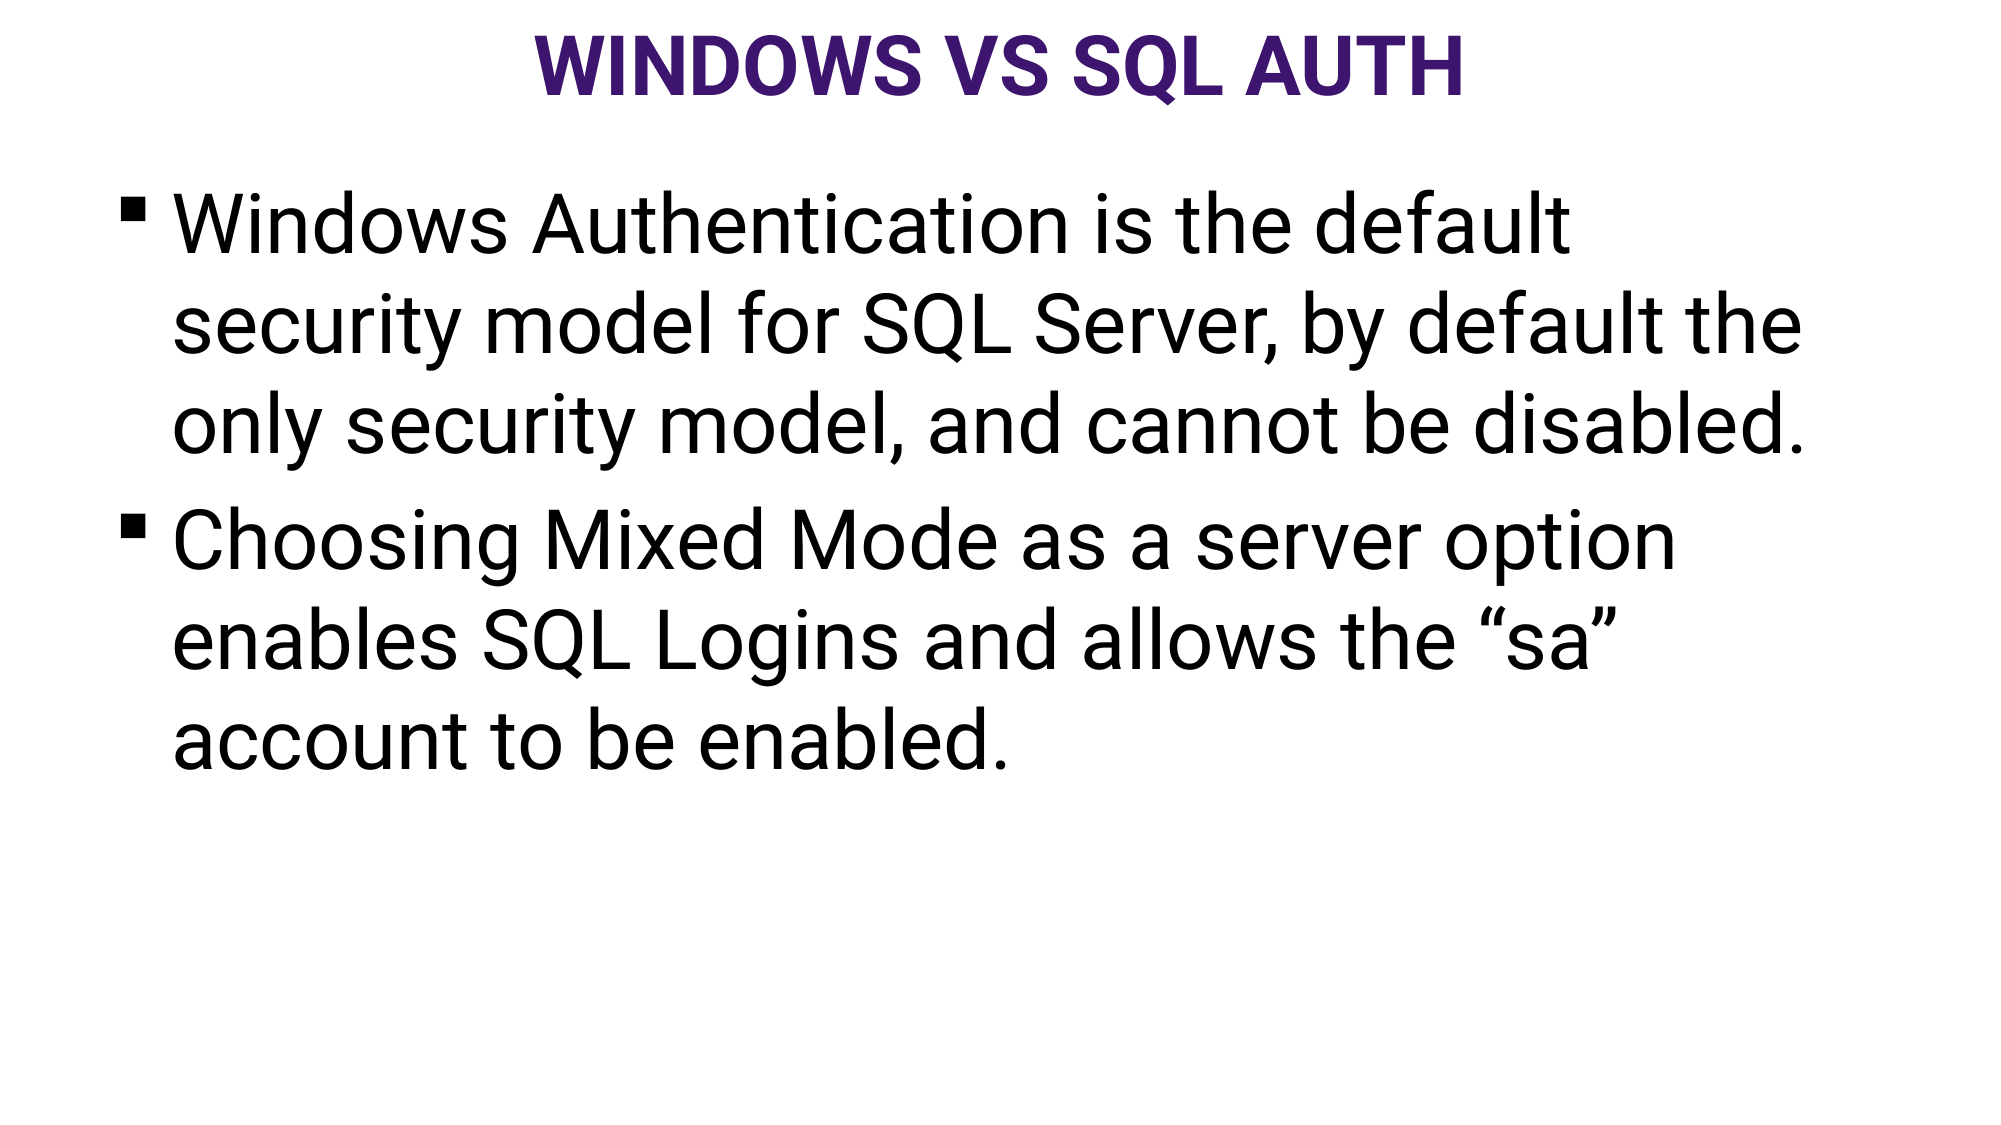

# Windows vs SQL Auth
Windows Authentication is the default security model for SQL Server, by default the only security model, and cannot be disabled.
Choosing Mixed Mode as a server option enables SQL Logins and allows the “sa” account to be enabled.